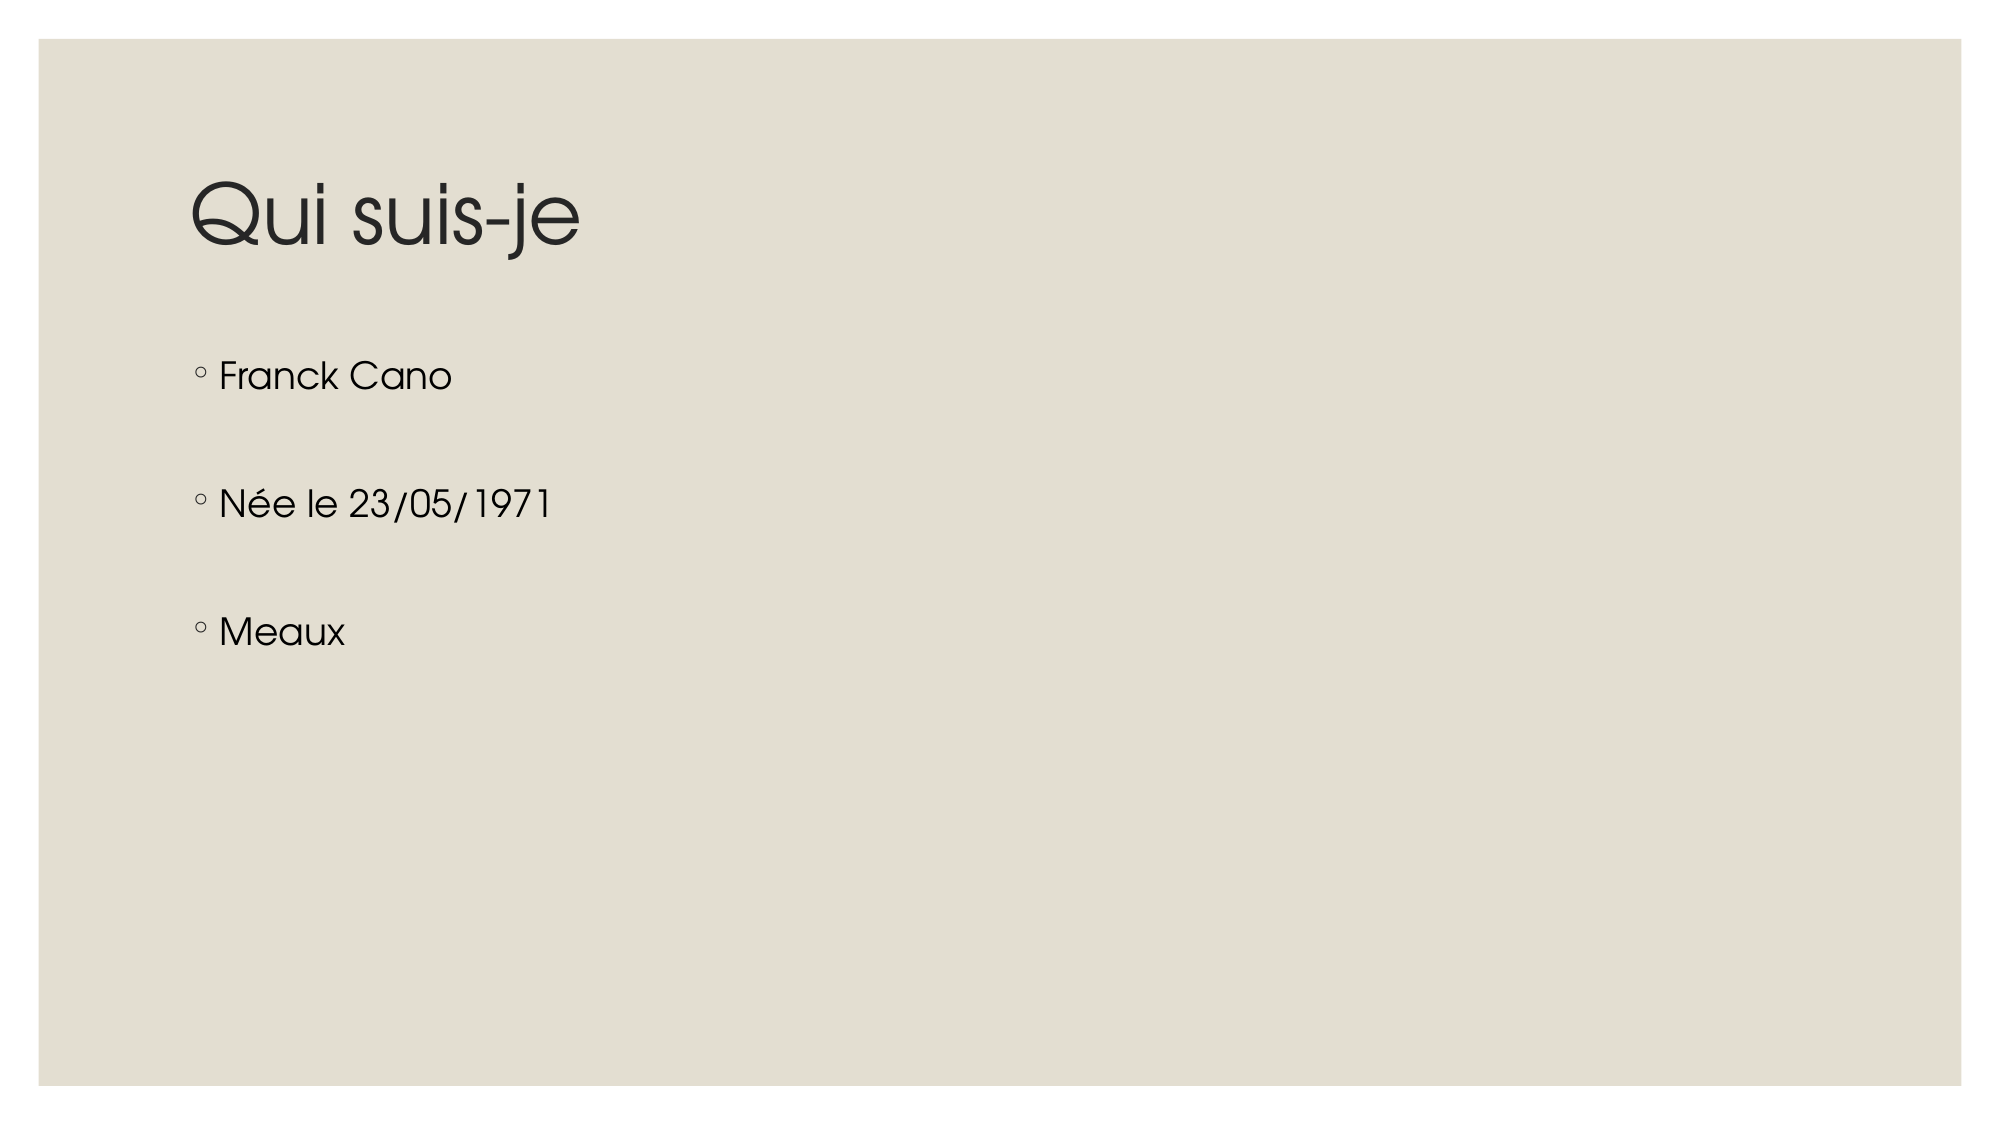

# Qui suis-je
Franck Cano

Née le 23/05/1971

Meaux